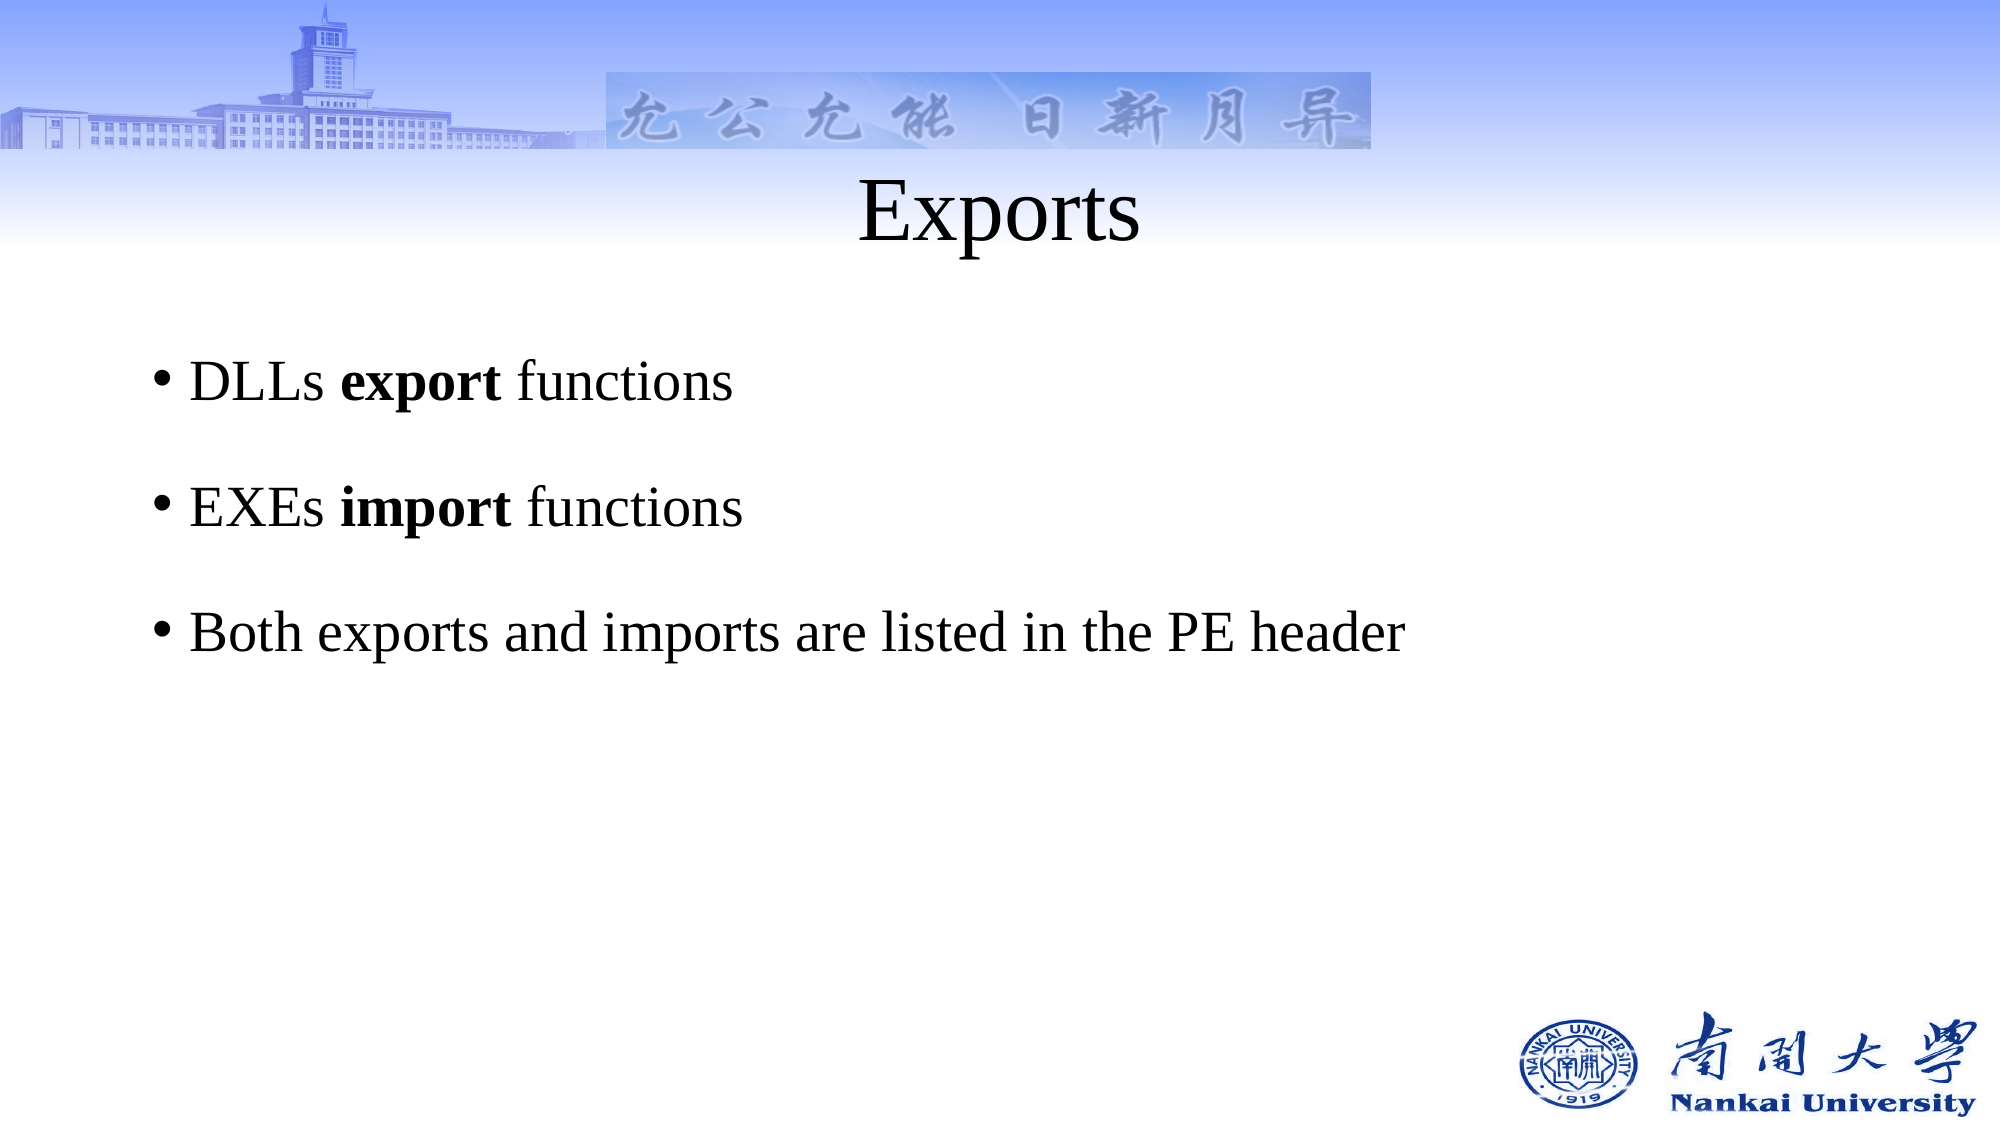

# Exports
DLLs export functions
EXEs import functions
Both exports and imports are listed in the PE header